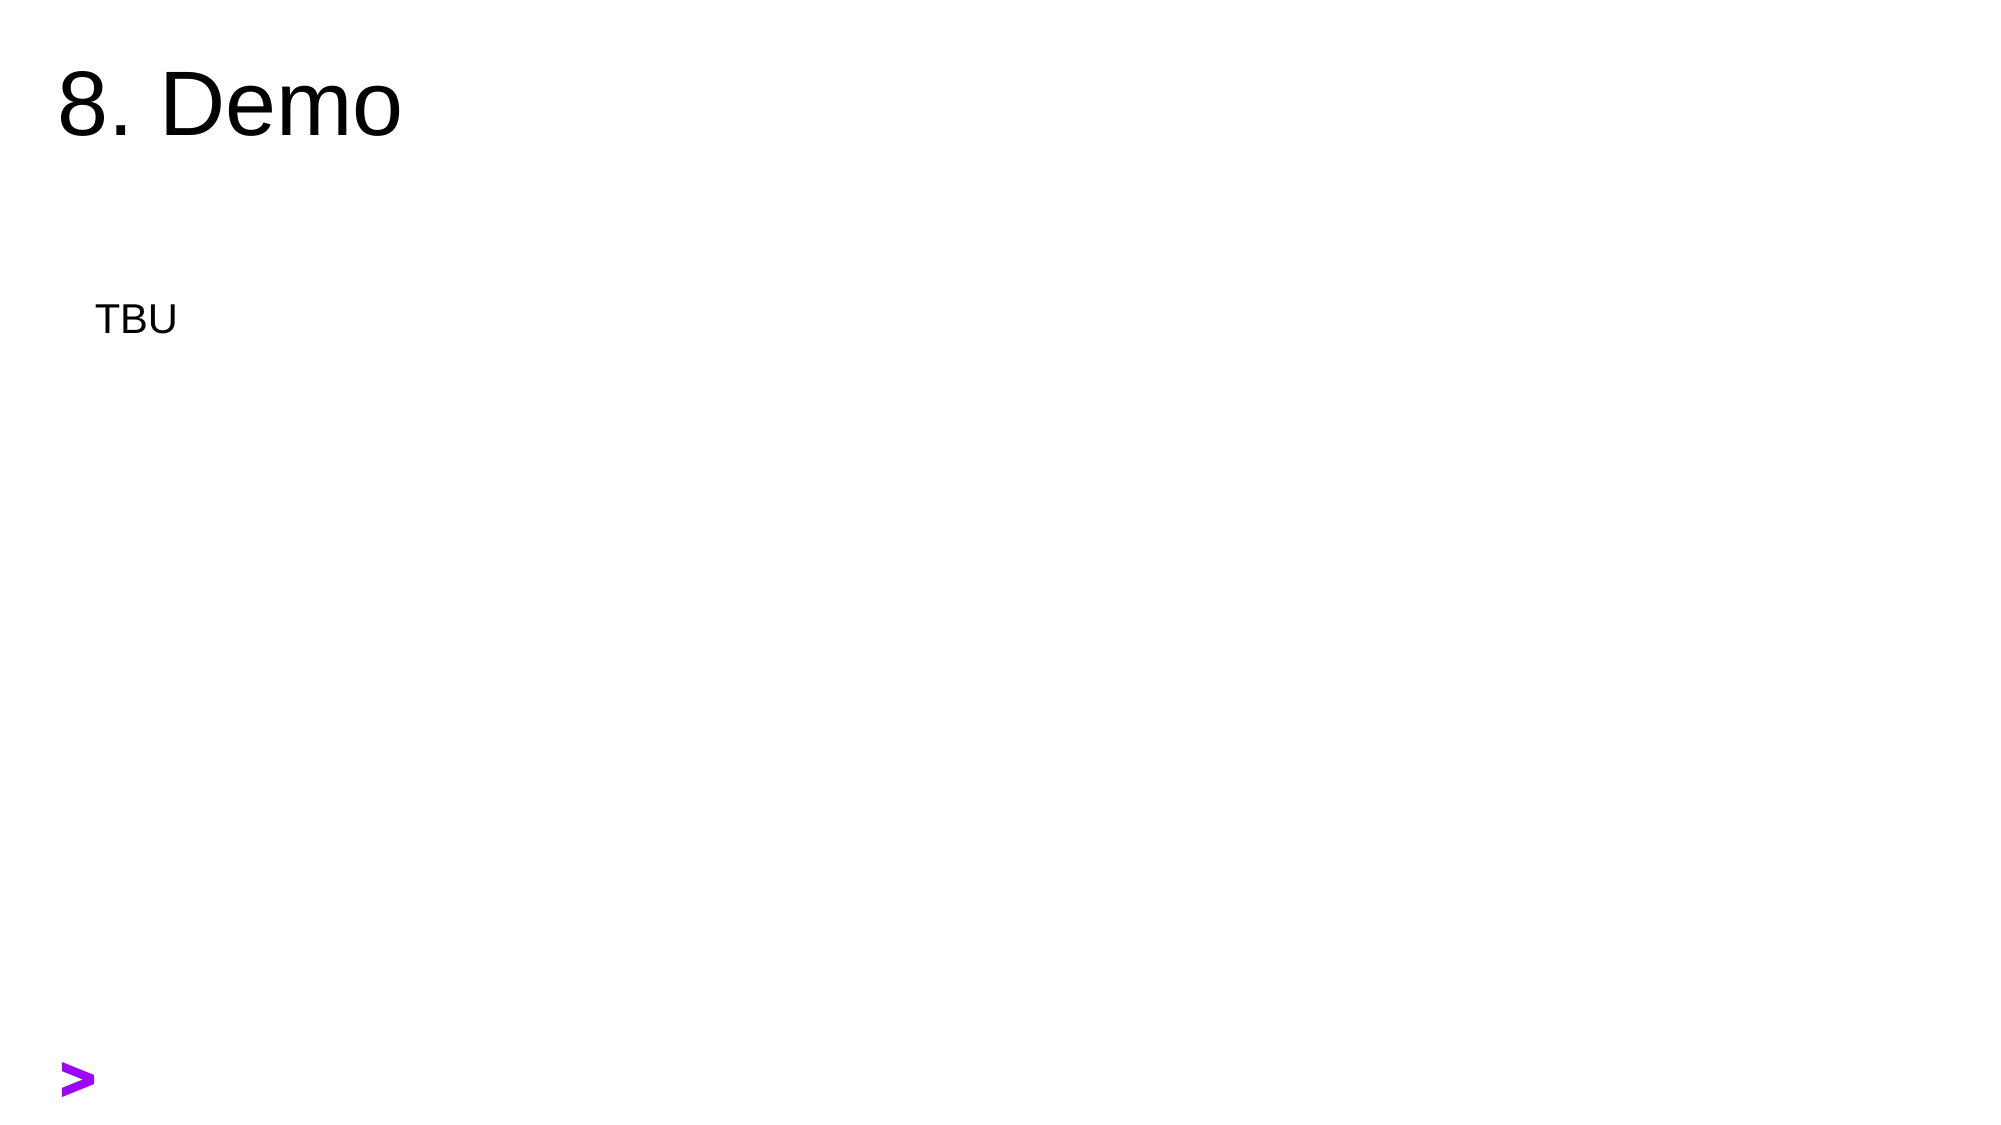

# 8. Demo
TBU

Copyright © 2022 Accenture. All rights reserved.
14